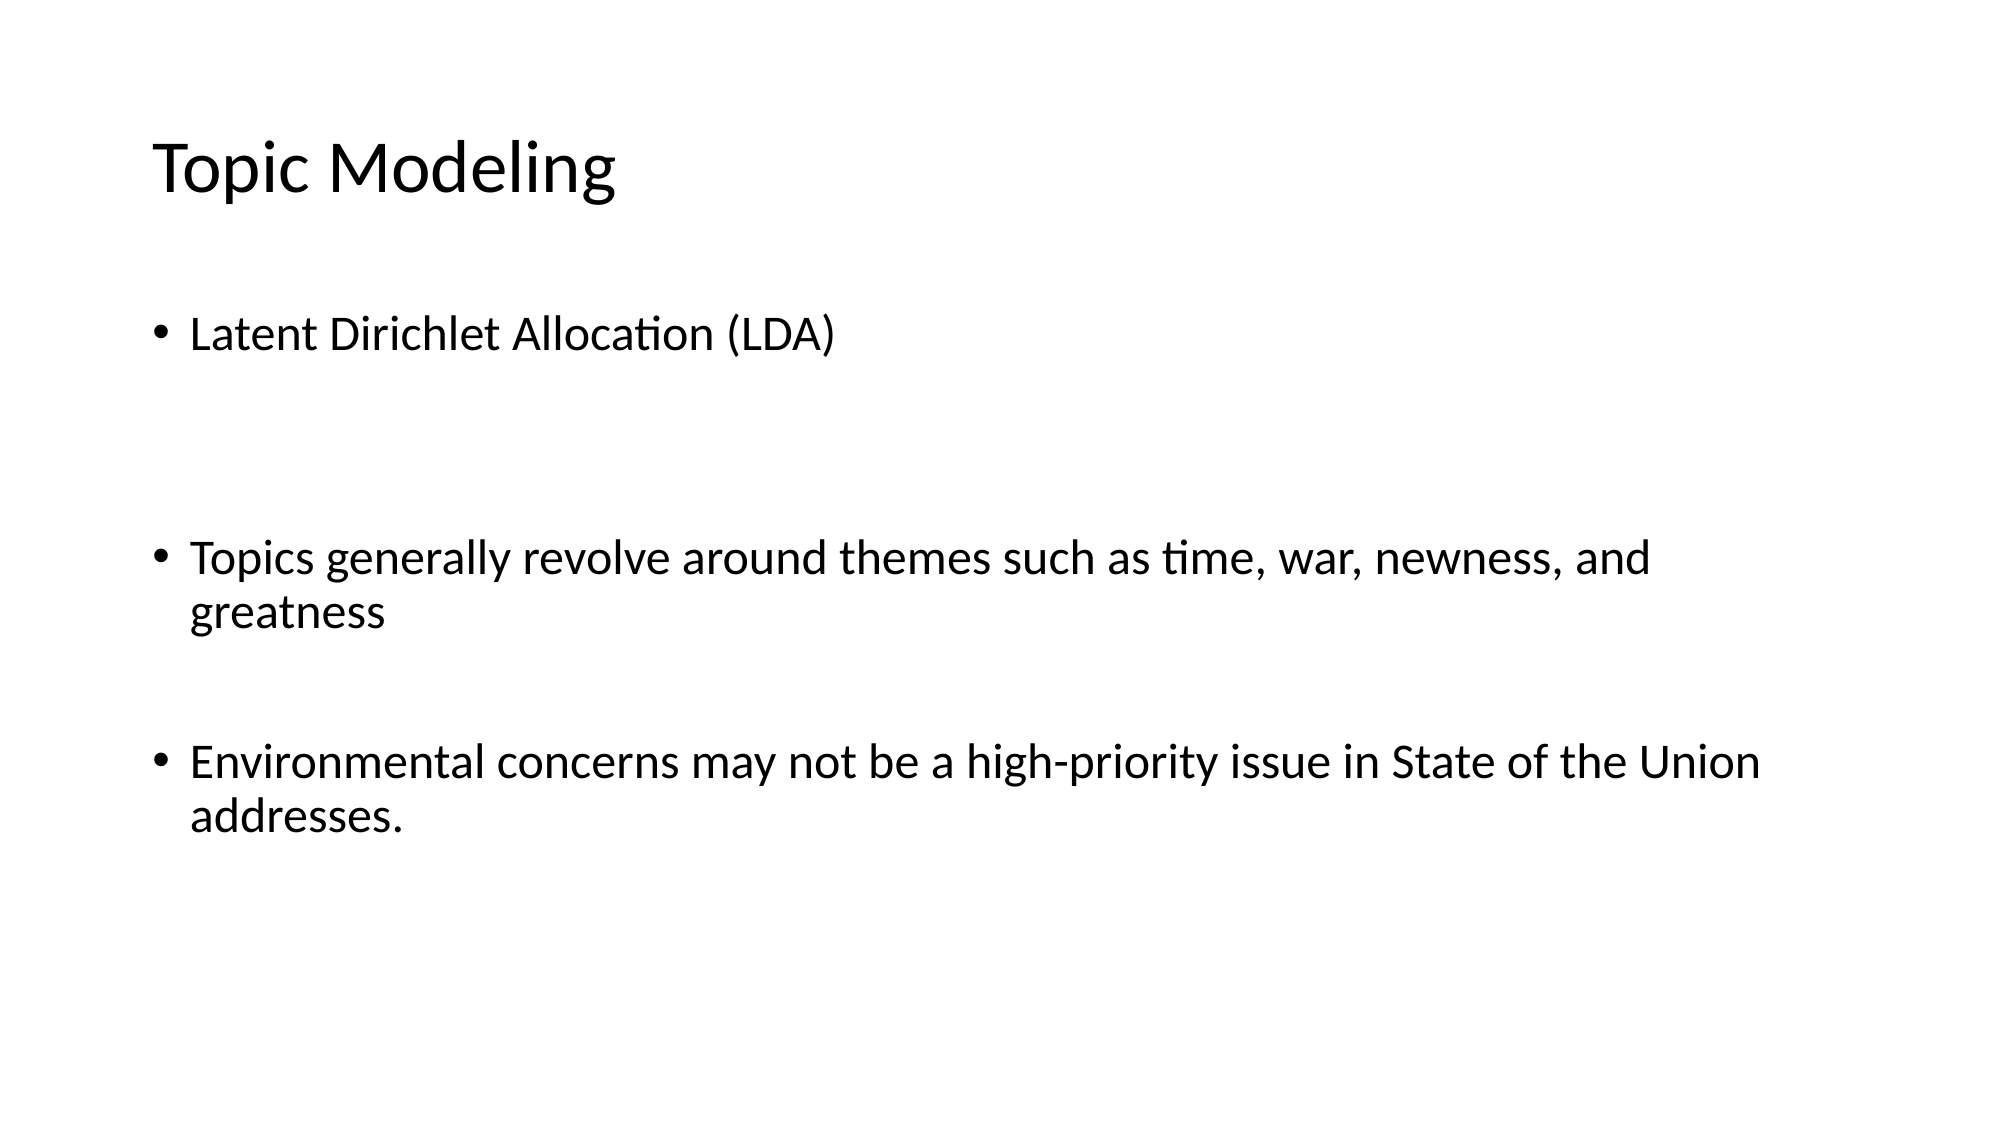

# Topic Modeling
Latent Dirichlet Allocation (LDA)

Topics generally revolve around themes such as time, war, newness, and greatness

Environmental concerns may not be a high-priority issue in State of the Union addresses.